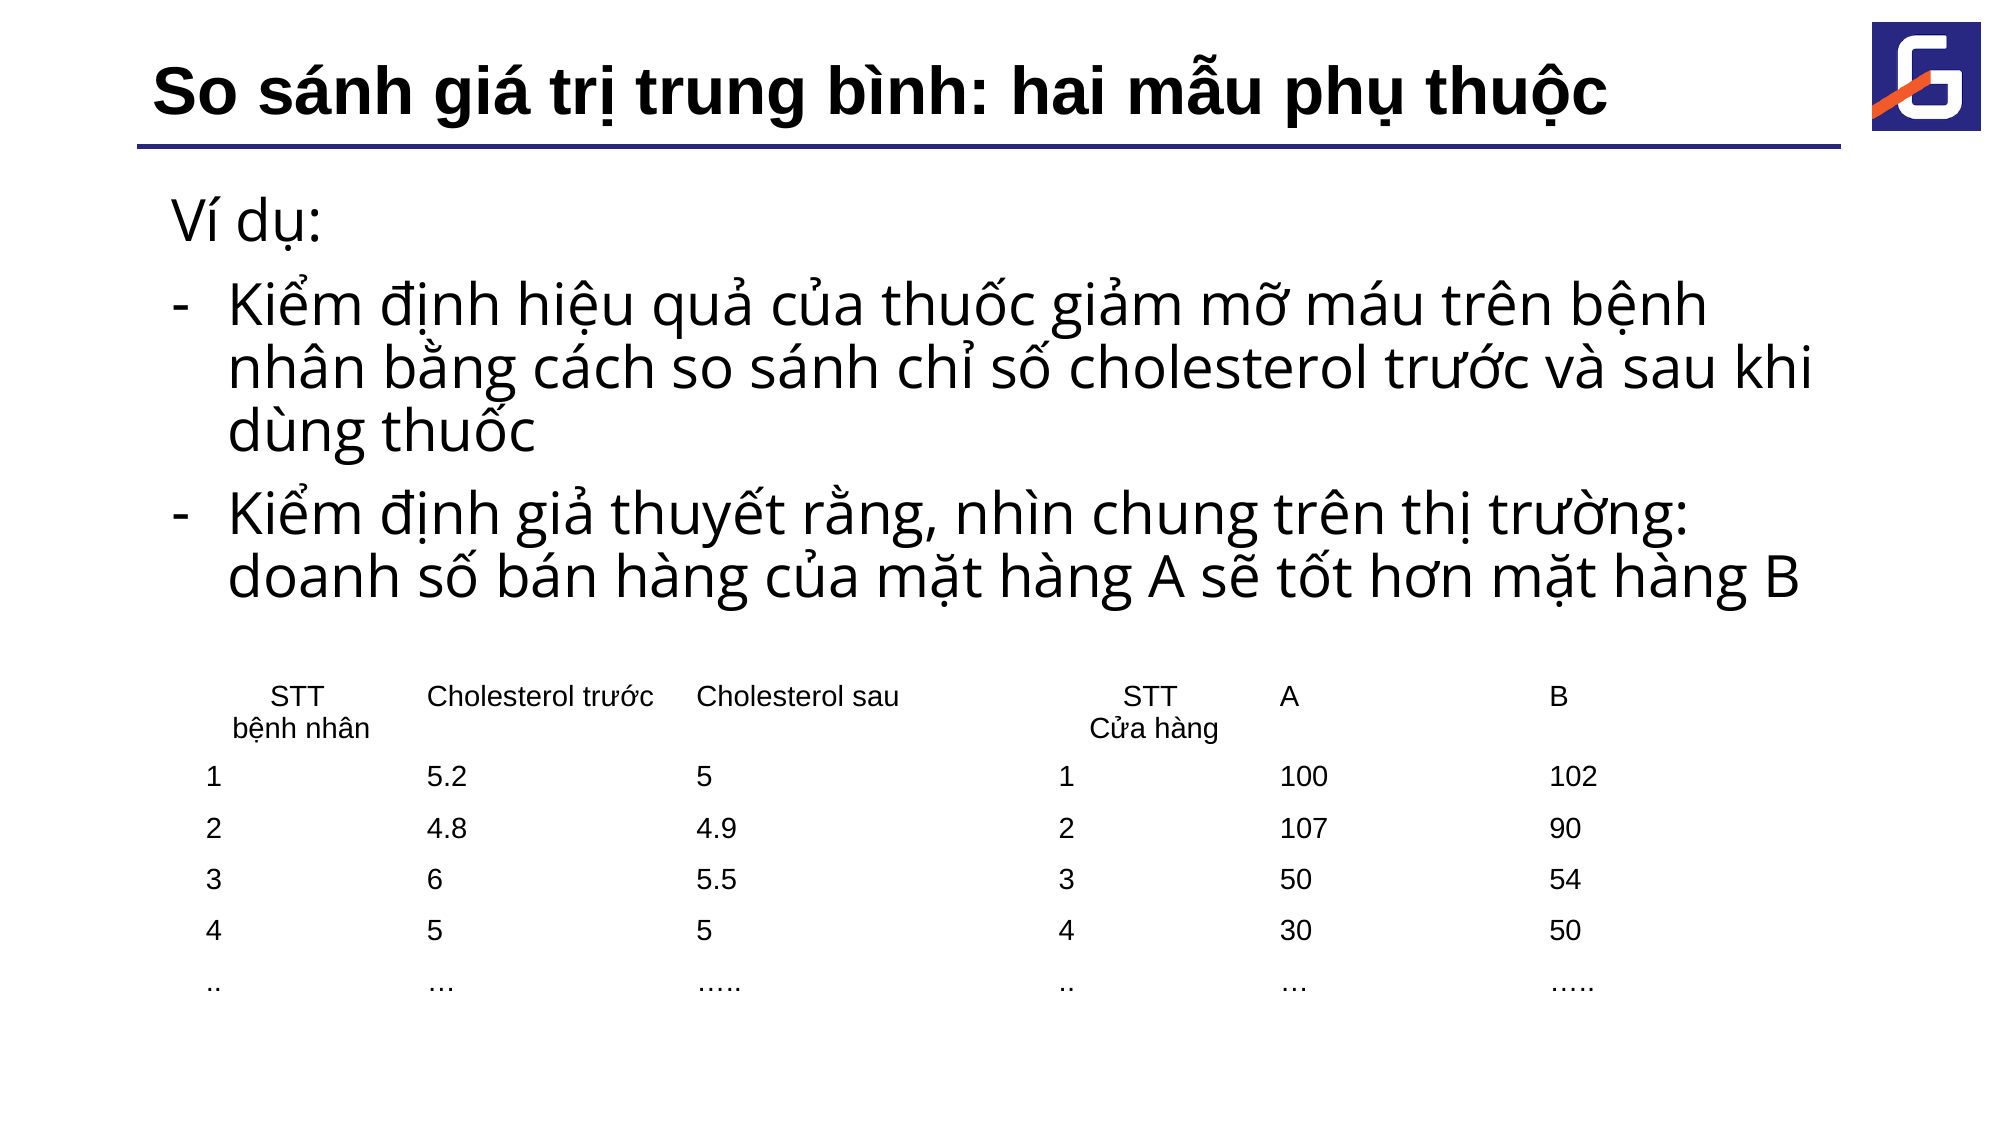

# So sánh giá trị trung bình: hai mẫu phụ thuộc
Ví dụ:
Kiểm định hiệu quả của thuốc giảm mỡ máu trên bệnh nhân bằng cách so sánh chỉ số cholesterol trước và sau khi dùng thuốc
Kiểm định giả thuyết rằng, nhìn chung trên thị trường: doanh số bán hàng của mặt hàng A sẽ tốt hơn mặt hàng B

| STT bệnh nhân | Cholesterol trước | Cholesterol sau |
| --- | --- | --- |
| 1 | 5.2 | 5 |
| 2 | 4.8 | 4.9 |
| 3 | 6 | 5.5 |
| 4 | 5 | 5 |
| .. | … | ….. |
| STT Cửa hàng | A | B |
| --- | --- | --- |
| 1 | 100 | 102 |
| 2 | 107 | 90 |
| 3 | 50 | 54 |
| 4 | 30 | 50 |
| .. | … | ….. |